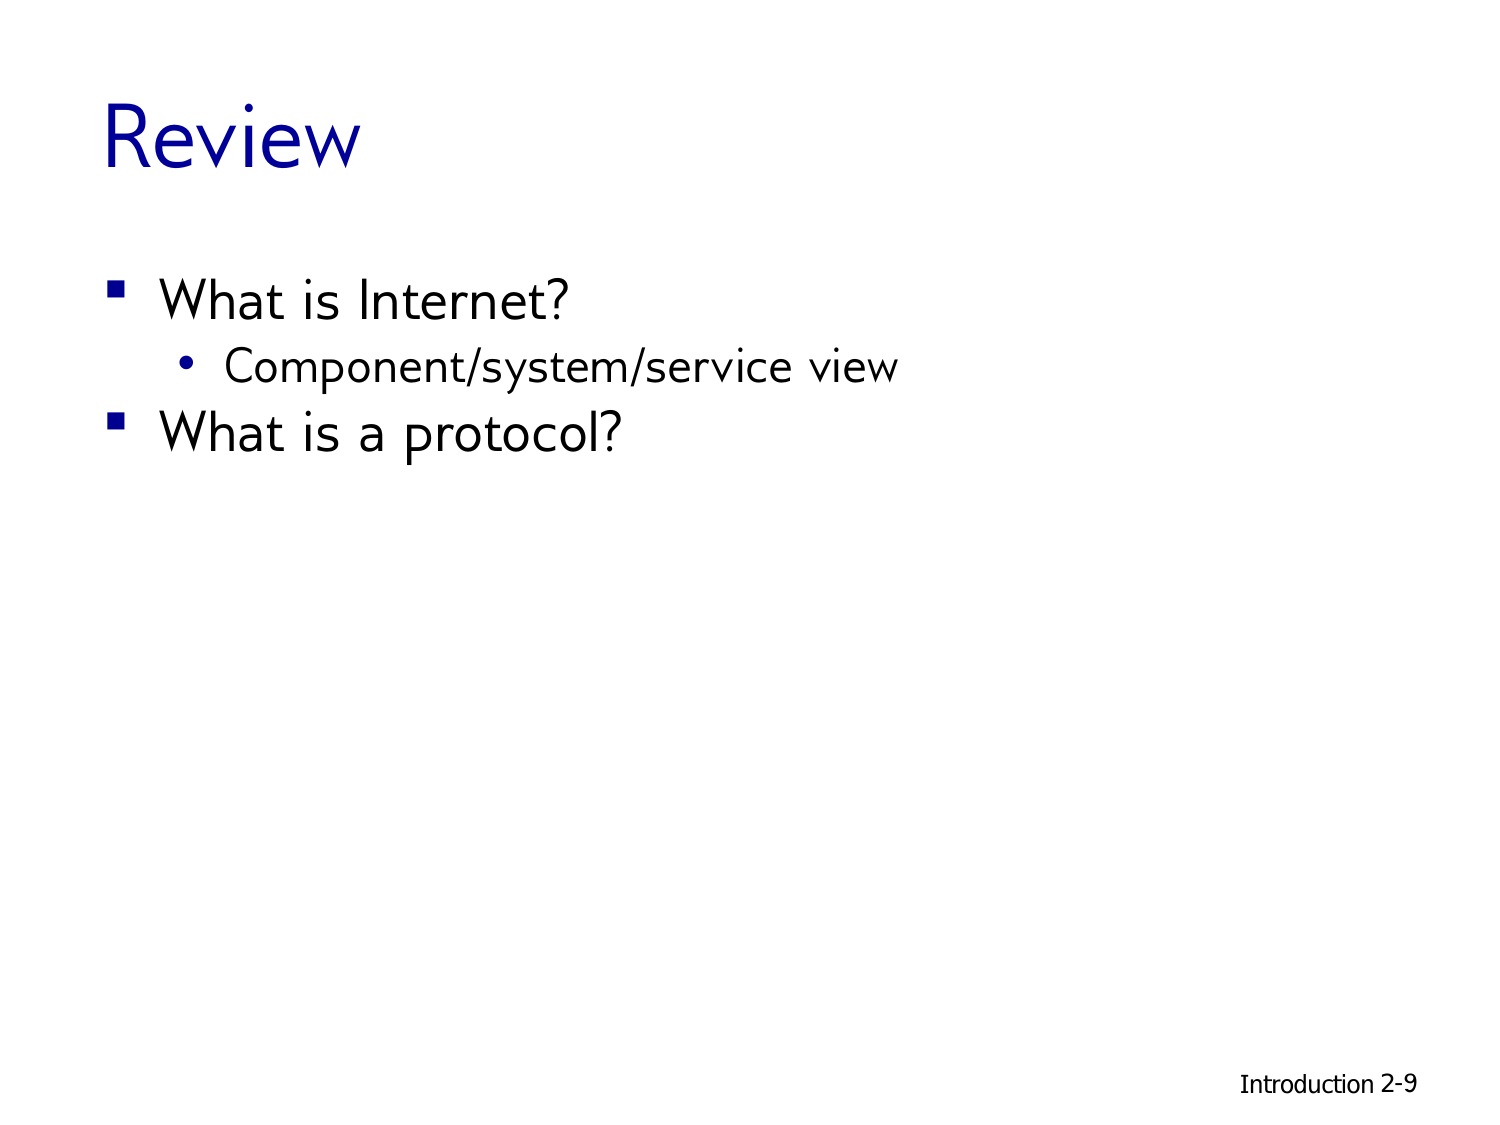

# Review
What is Internet?
Component/system/service view
What is a protocol?
2-9
Introduction